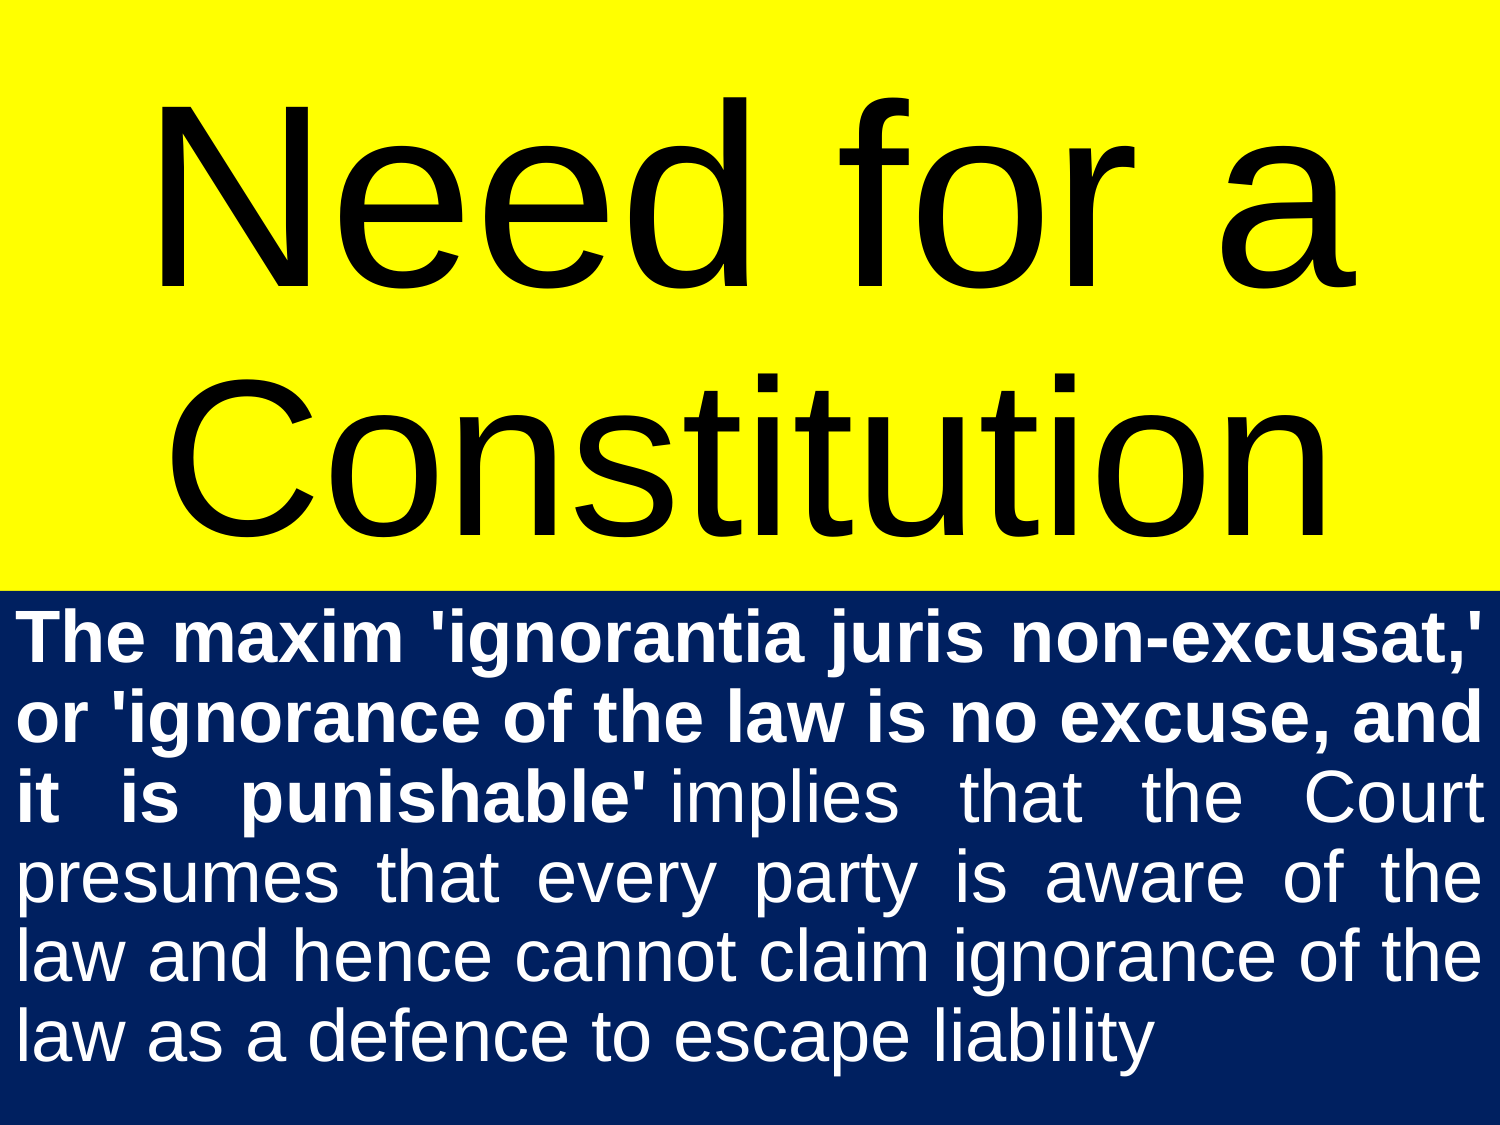

# Need for a Constitution
The maxim 'ignorantia juris non-excusat,' or 'ignorance of the law is no excuse, and it is punishable' implies that the Court presumes that every party is aware of the law and hence cannot claim ignorance of the law as a defence to escape liability